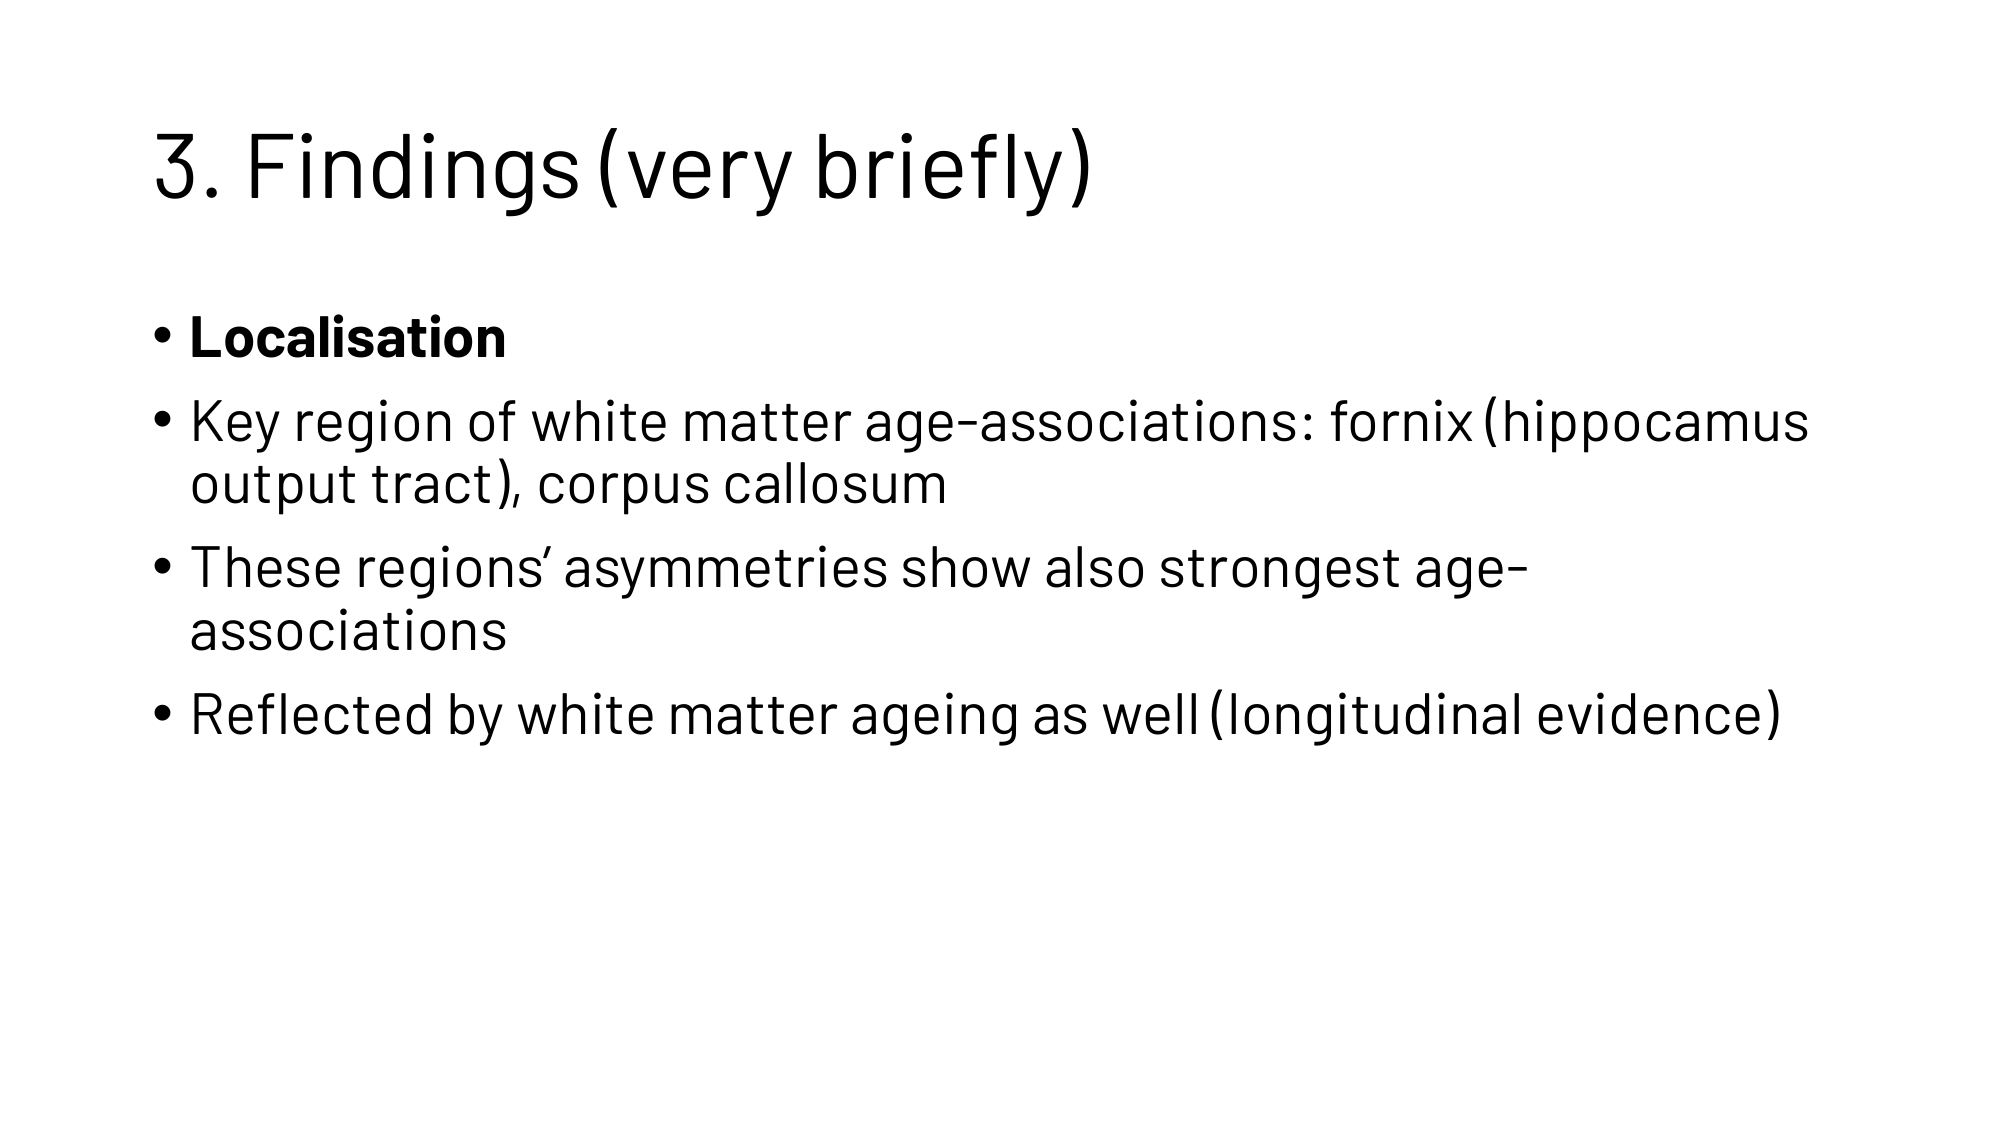

# 3. Findings (very briefly)
Localisation
Key region of white matter age-associations: fornix (hippocamus output tract), corpus callosum
These regions’ asymmetries show also strongest age-associations
Reflected by white matter ageing as well (longitudinal evidence)